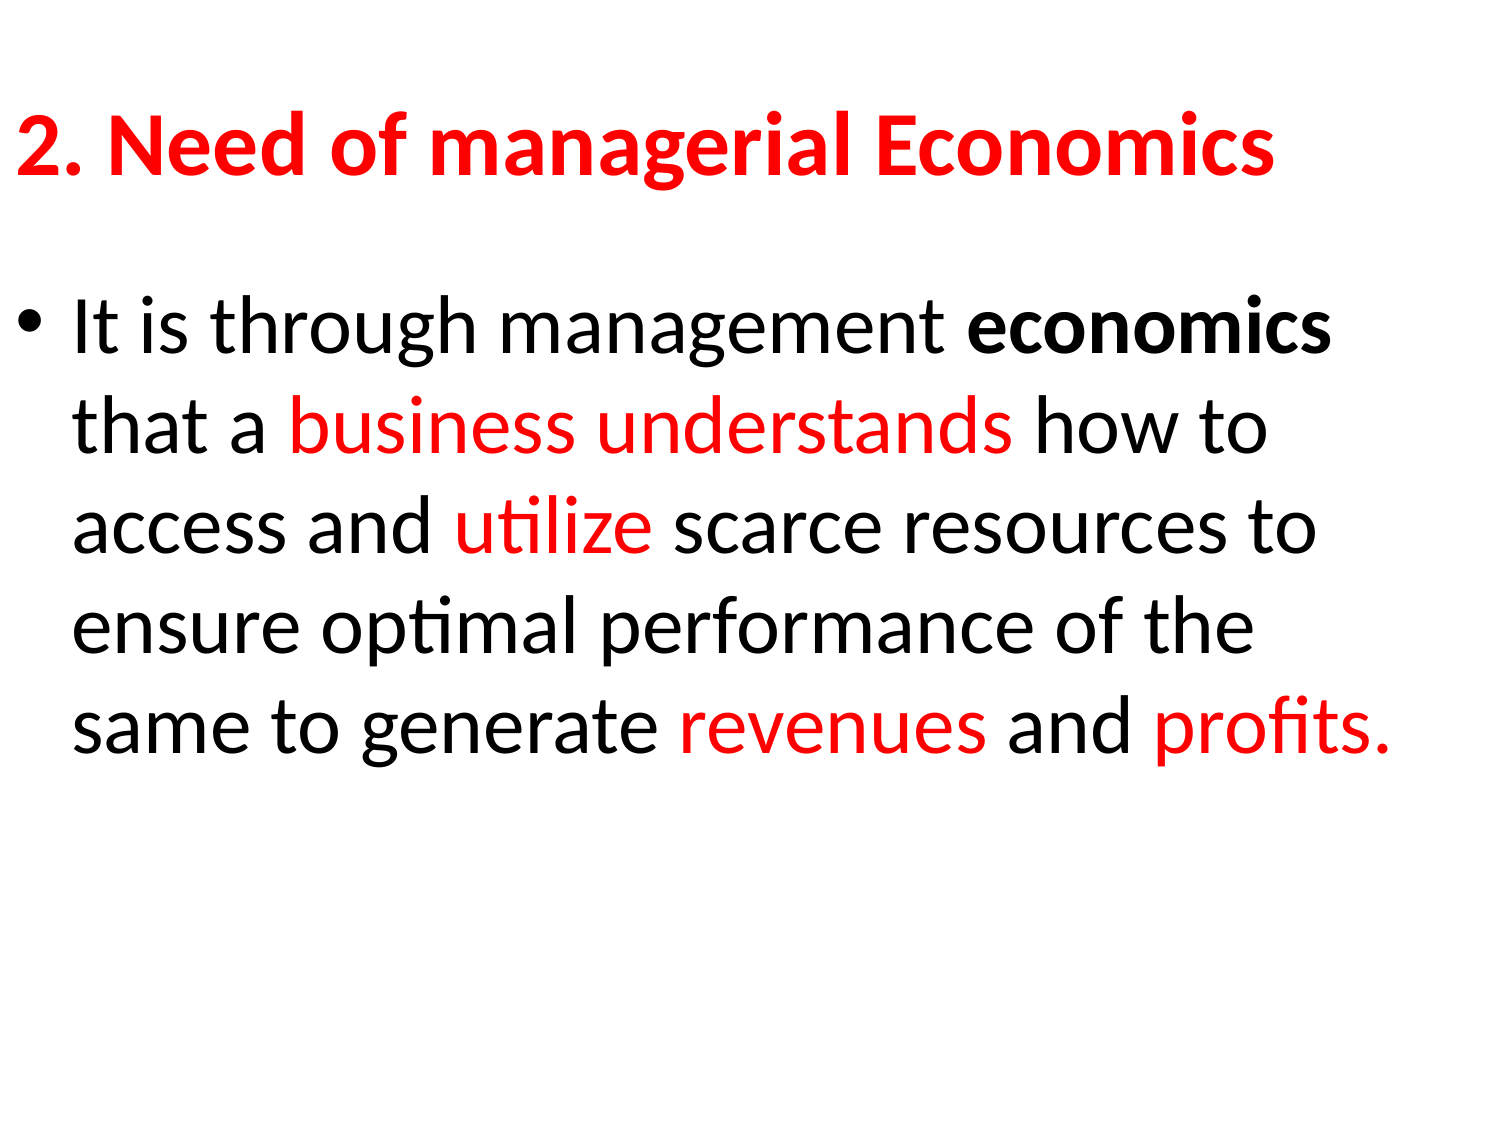

# 2. Need of managerial Economics
It is through management economics  that a business understands how to access and utilize scarce resources to ensure optimal performance of the same to generate revenues and profits.